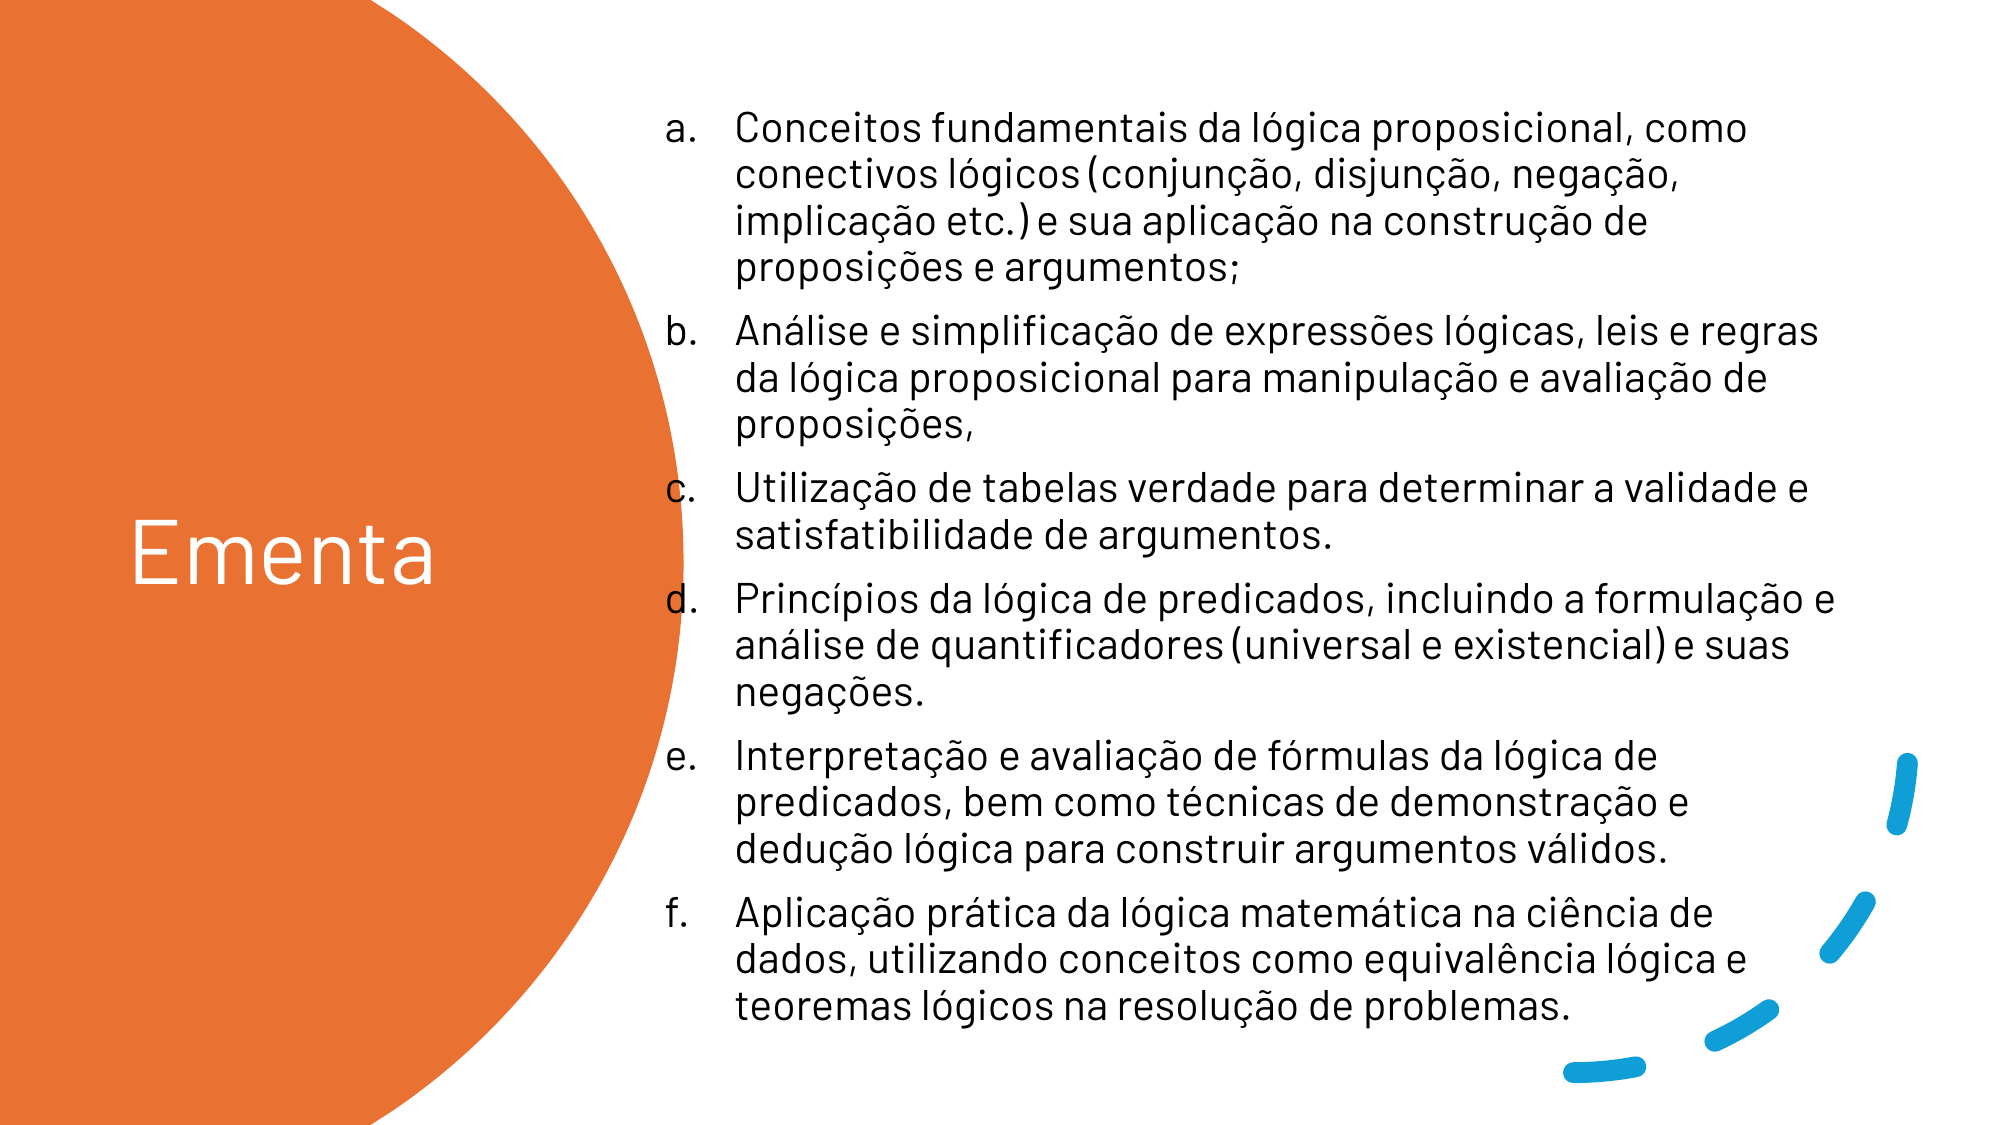

Conceitos fundamentais da lógica proposicional, como conectivos lógicos (conjunção, disjunção, negação, implicação etc.) e sua aplicação na construção de proposições e argumentos;
Análise e simplificação de expressões lógicas, leis e regras da lógica proposicional para manipulação e avaliação de proposições,
Utilização de tabelas verdade para determinar a validade e satisfatibilidade de argumentos.
Princípios da lógica de predicados, incluindo a formulação e análise de quantificadores (universal e existencial) e suas negações.
Interpretação e avaliação de fórmulas da lógica de predicados, bem como técnicas de demonstração e dedução lógica para construir argumentos válidos.
Aplicação prática da lógica matemática na ciência de dados, utilizando conceitos como equivalência lógica e teoremas lógicos na resolução de problemas.
# Ementa